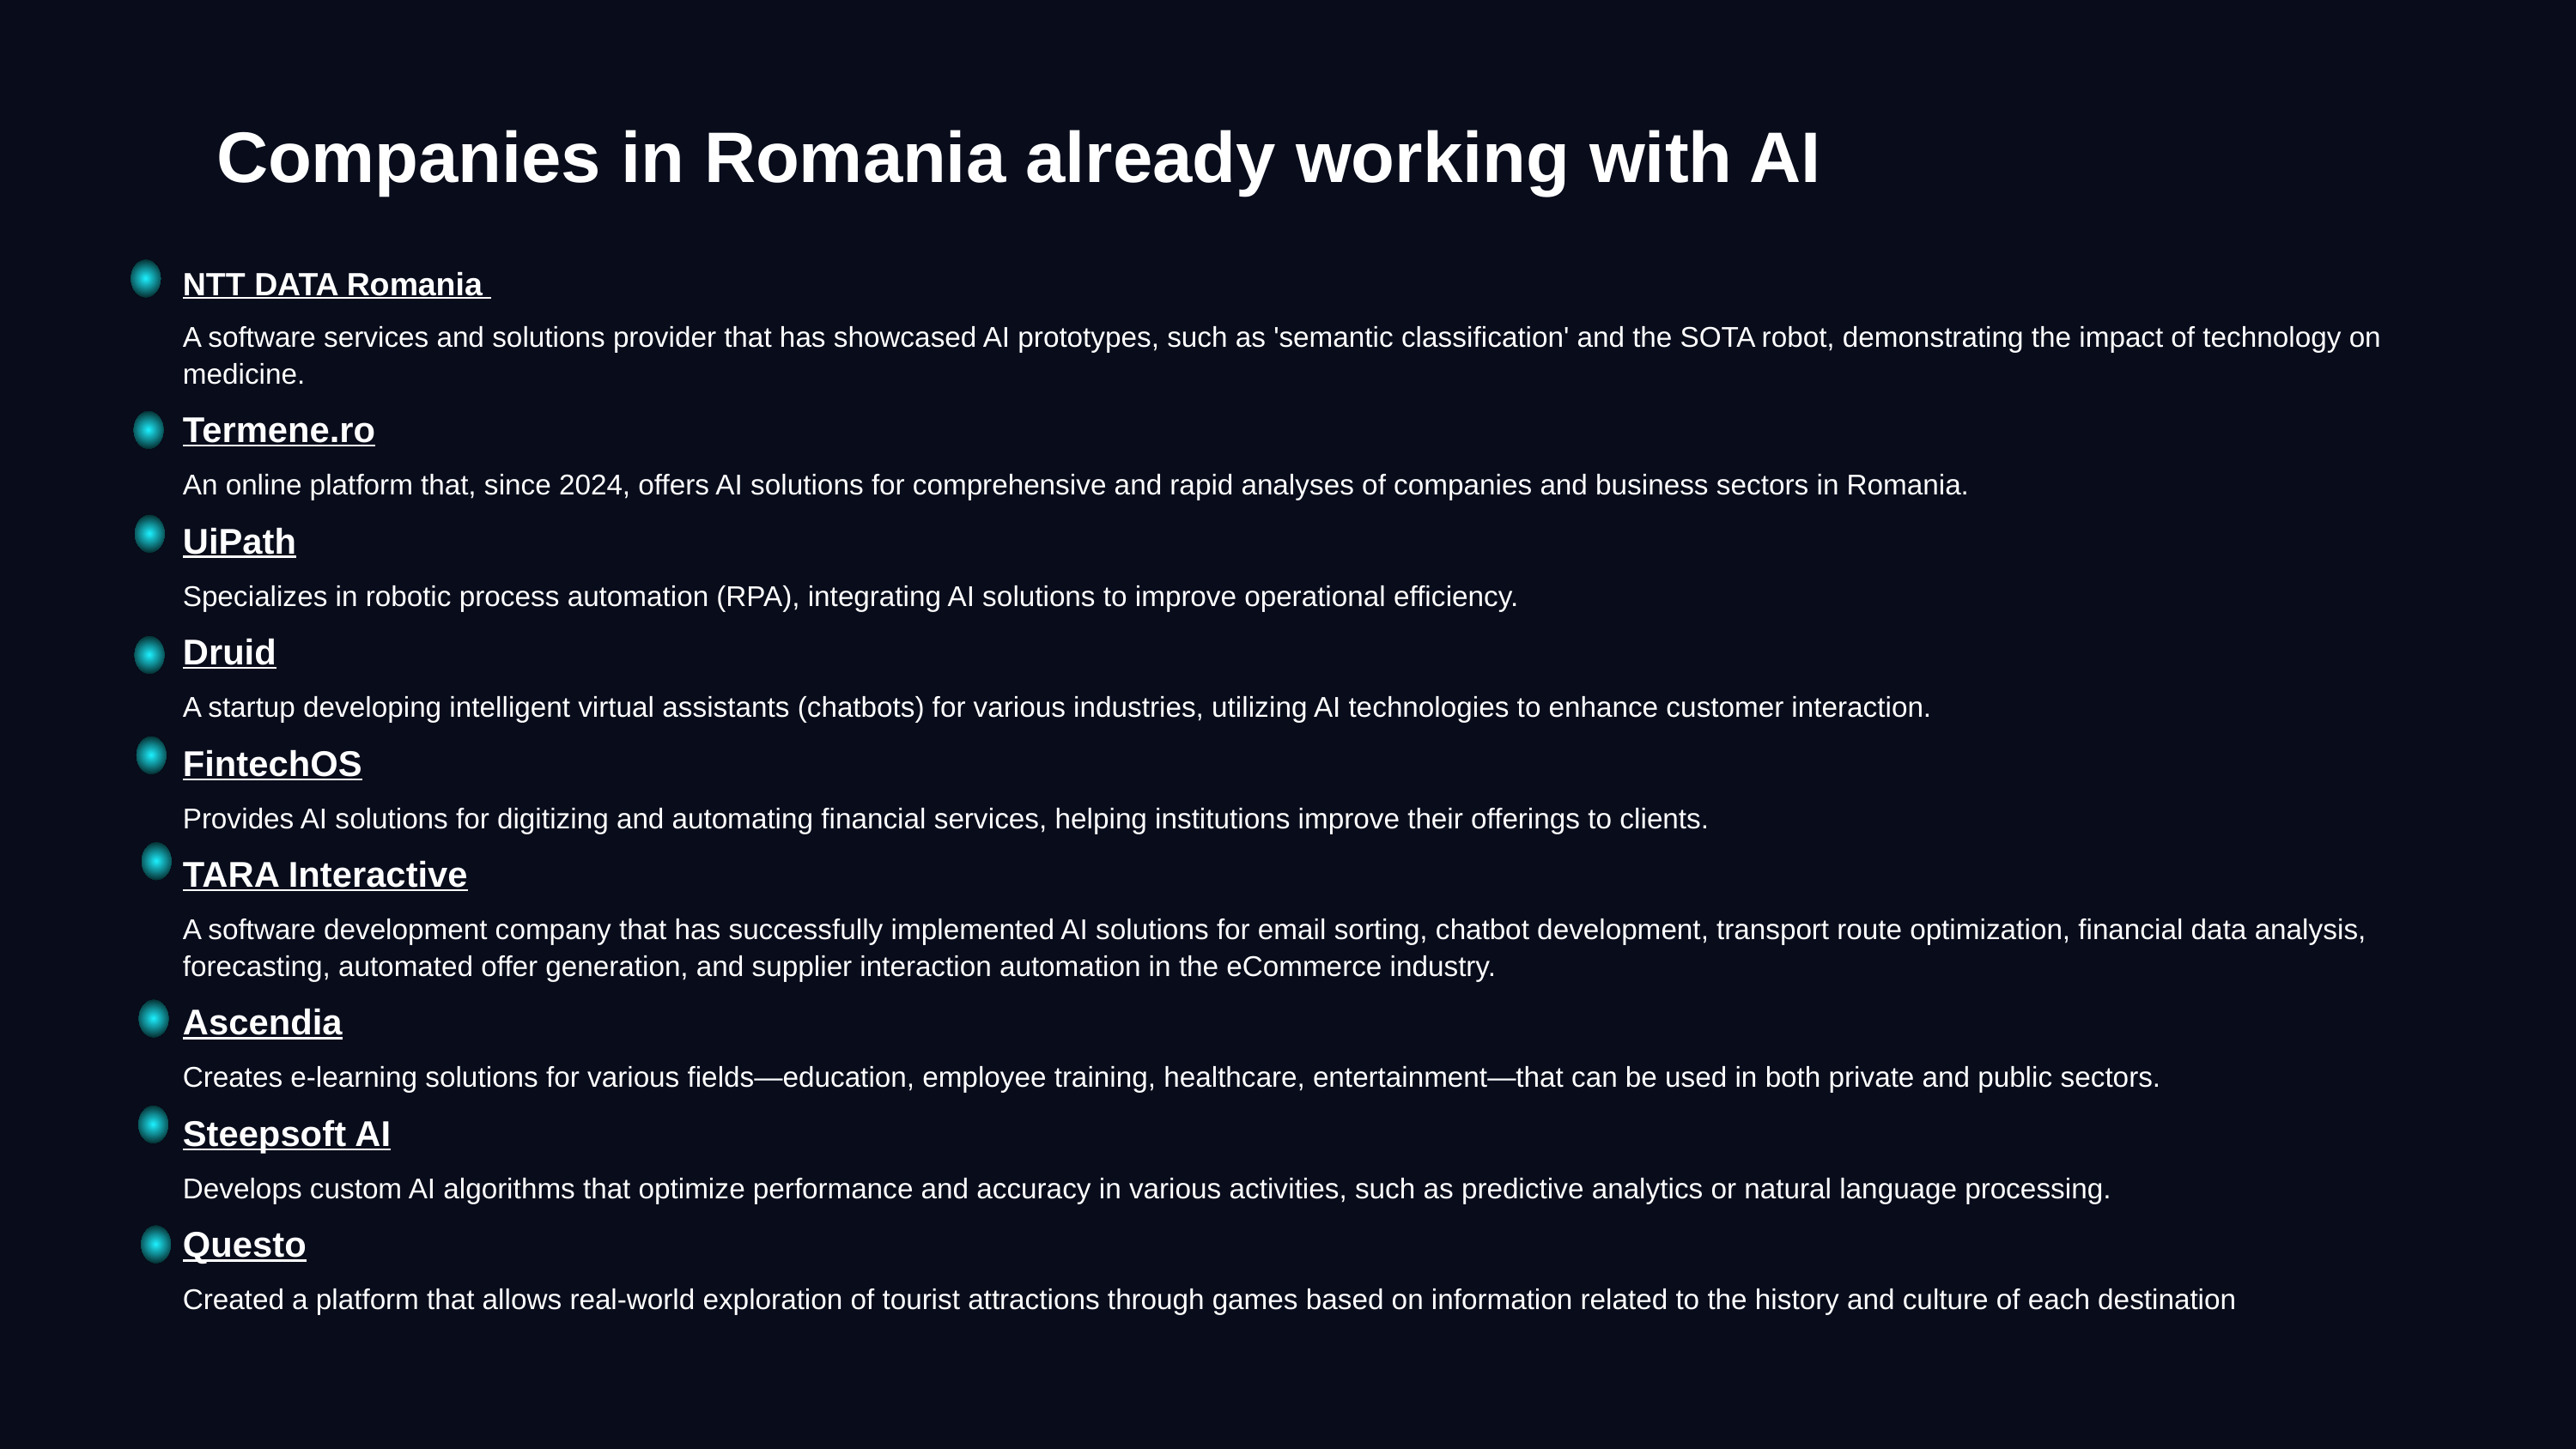

Companies in Romania already working with AI

NTT DATA Romania
A software services and solutions provider that has showcased AI prototypes, such as 'semantic classification' and the SOTA robot, demonstrating the impact of technology on medicine.
Termene.ro
An online platform that, since 2024, offers AI solutions for comprehensive and rapid analyses of companies and business sectors in Romania.
UiPath
Specializes in robotic process automation (RPA), integrating AI solutions to improve operational efficiency.
Druid
A startup developing intelligent virtual assistants (chatbots) for various industries, utilizing AI technologies to enhance customer interaction.
FintechOS
Provides AI solutions for digitizing and automating financial services, helping institutions improve their offerings to clients.
TARA Interactive
A software development company that has successfully implemented AI solutions for email sorting, chatbot development, transport route optimization, financial data analysis, forecasting, automated offer generation, and supplier interaction automation in the eCommerce industry.
Ascendia
Creates e-learning solutions for various fields—education, employee training, healthcare, entertainment—that can be used in both private and public sectors.
Steepsoft AI
Develops custom AI algorithms that optimize performance and accuracy in various activities, such as predictive analytics or natural language processing.
Questo
Created a platform that allows real-world exploration of tourist attractions through games based on information related to the history and culture of each destination